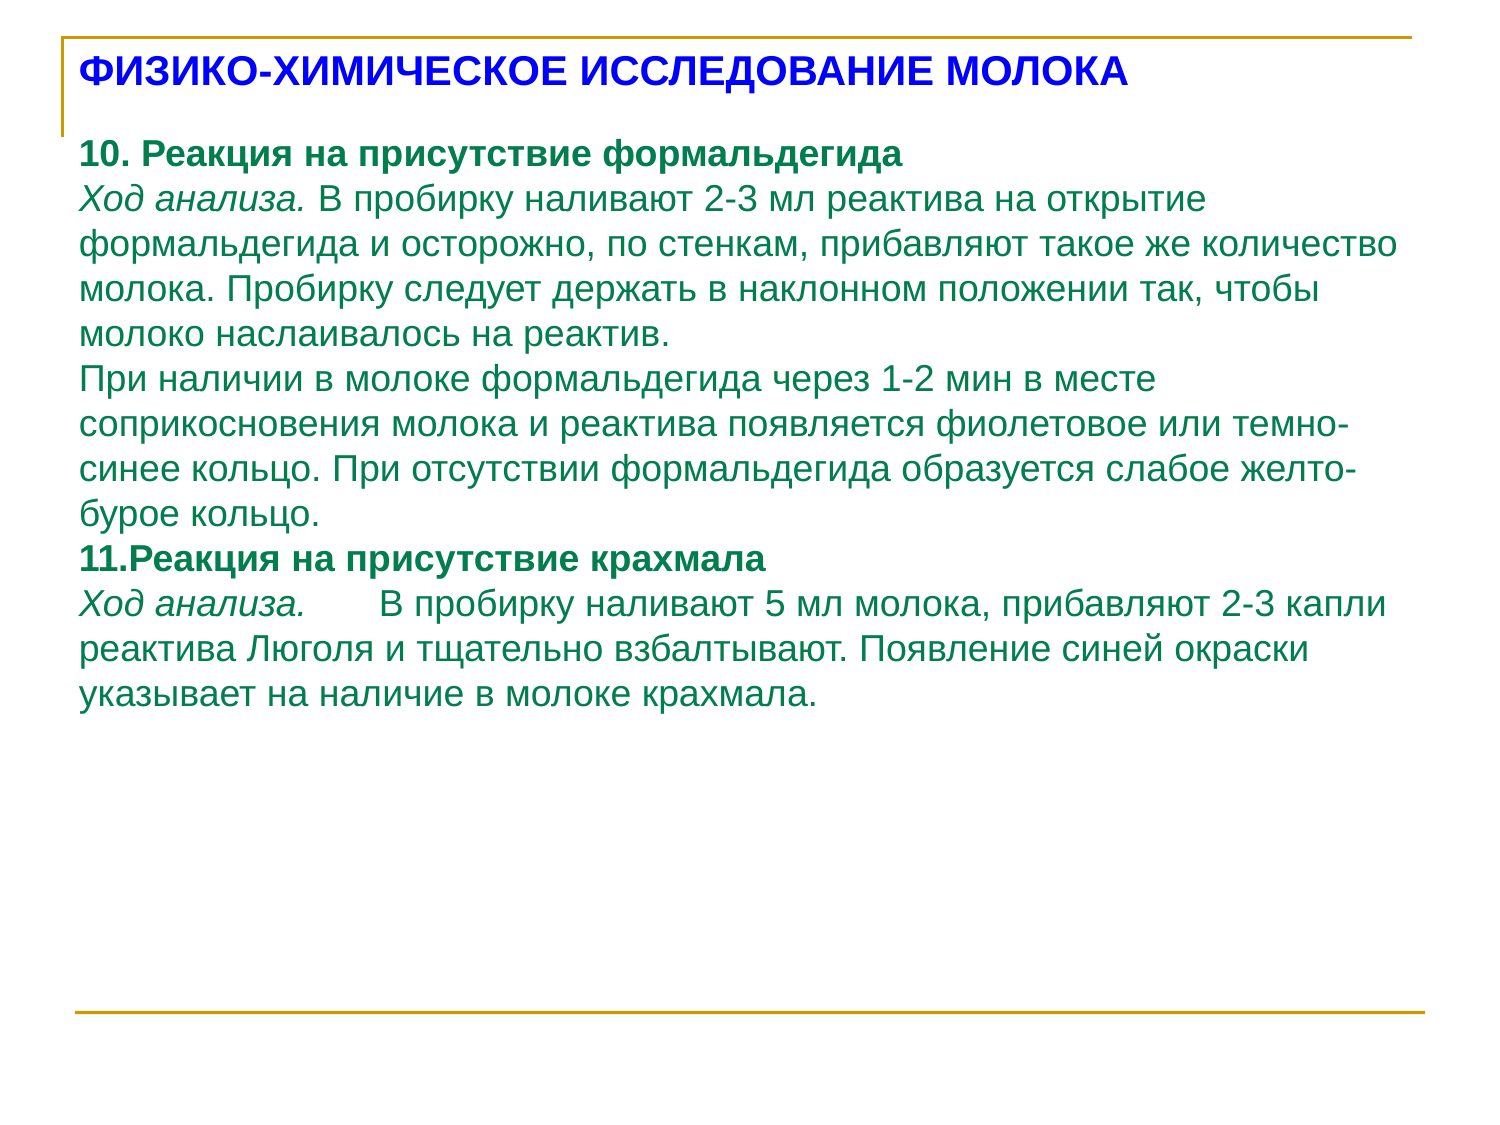

ФИЗИКО-ХИМИЧЕСКОЕ ИССЛЕДОВАНИЕ МОЛОКА
10. Реакция на присутствие формальдегида
Ход анализа. В пробирку наливают 2-3 мл реактива на открытие формальдегида и осторожно, по стенкам, прибавляют такое же количество молока. Пробирку следует держать в наклонном положении так, чтобы молоко наслаивалось на реактив.
При наличии в молоке формальдегида через 1-2 мин в месте соприкосновения молока и реактива появляется фиолетовое или темно-синее кольцо. При отсутствии формальдегида образуется слабое желто-бурое кольцо.
11.Реакция на присутствие крахмала
Ход анализа.	В пробирку наливают 5 мл молока, прибавляют 2-3 капли реактива Люголя и тщательно взбалтывают. Появление синей окраски указывает на наличие в молоке крахмала.